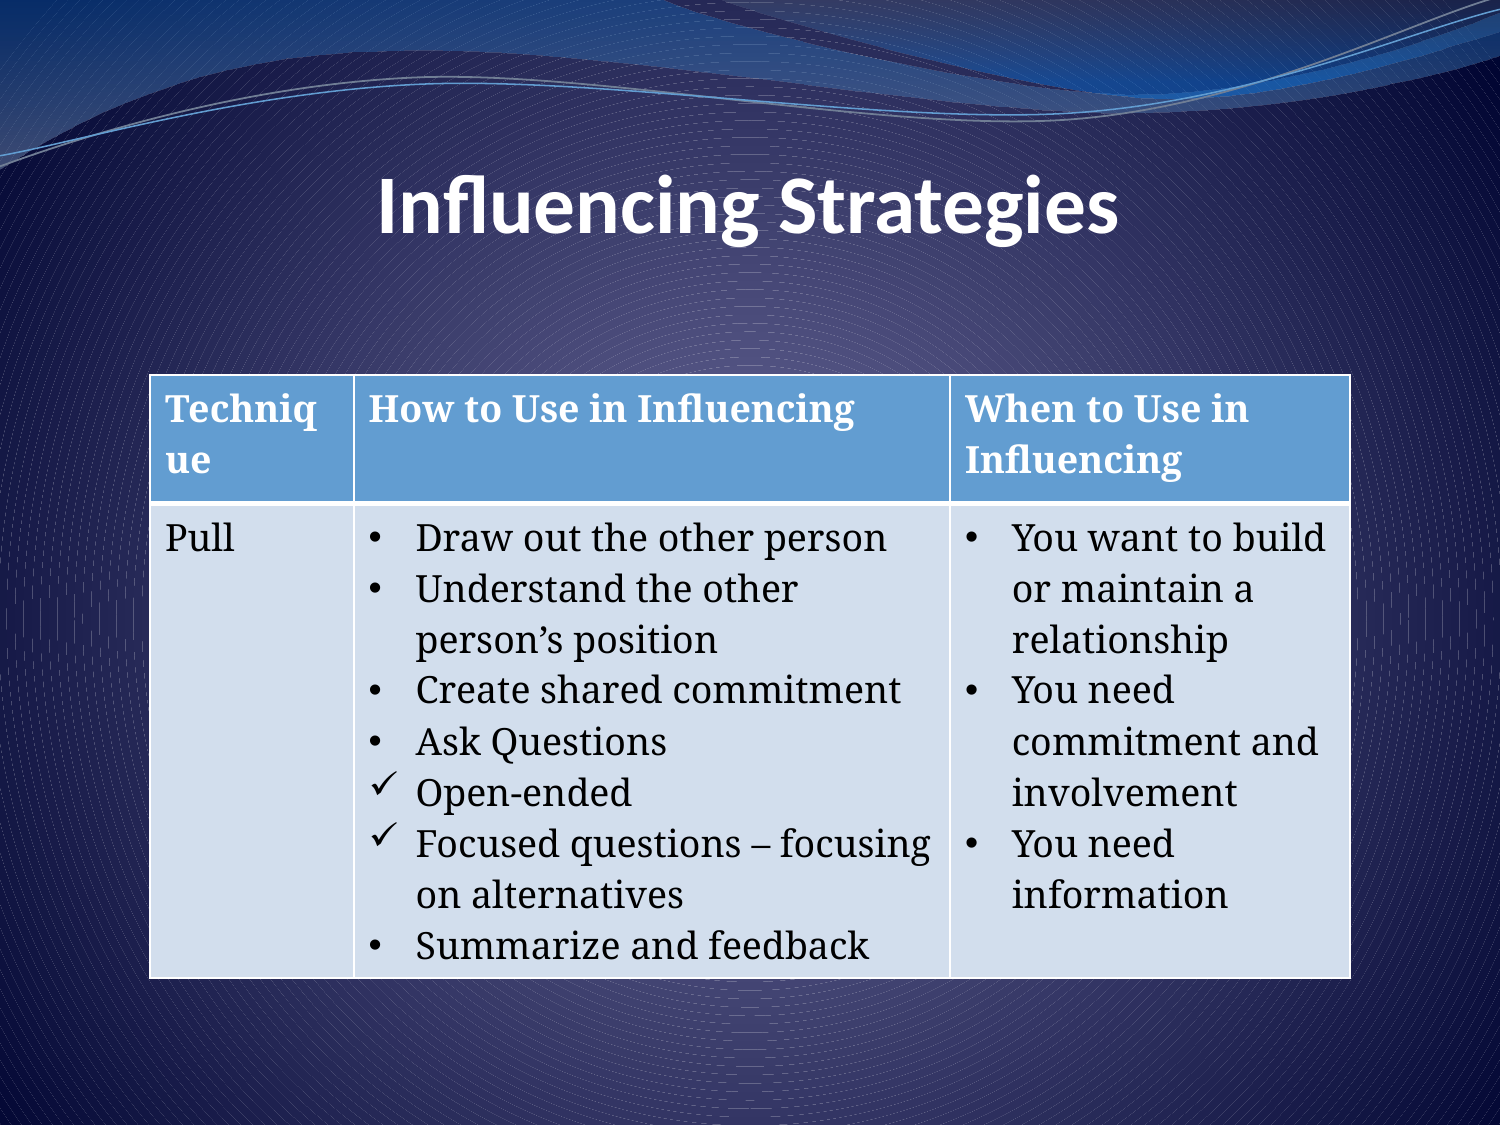

# Influencing Strategies
| Technique | How to Use in Influencing | When to Use in Influencing |
| --- | --- | --- |
| Pull | Draw out the other person Understand the other person’s position Create shared commitment Ask Questions Open-ended Focused questions – focusing on alternatives Summarize and feedback | You want to build or maintain a relationship You need commitment and involvement You need information |